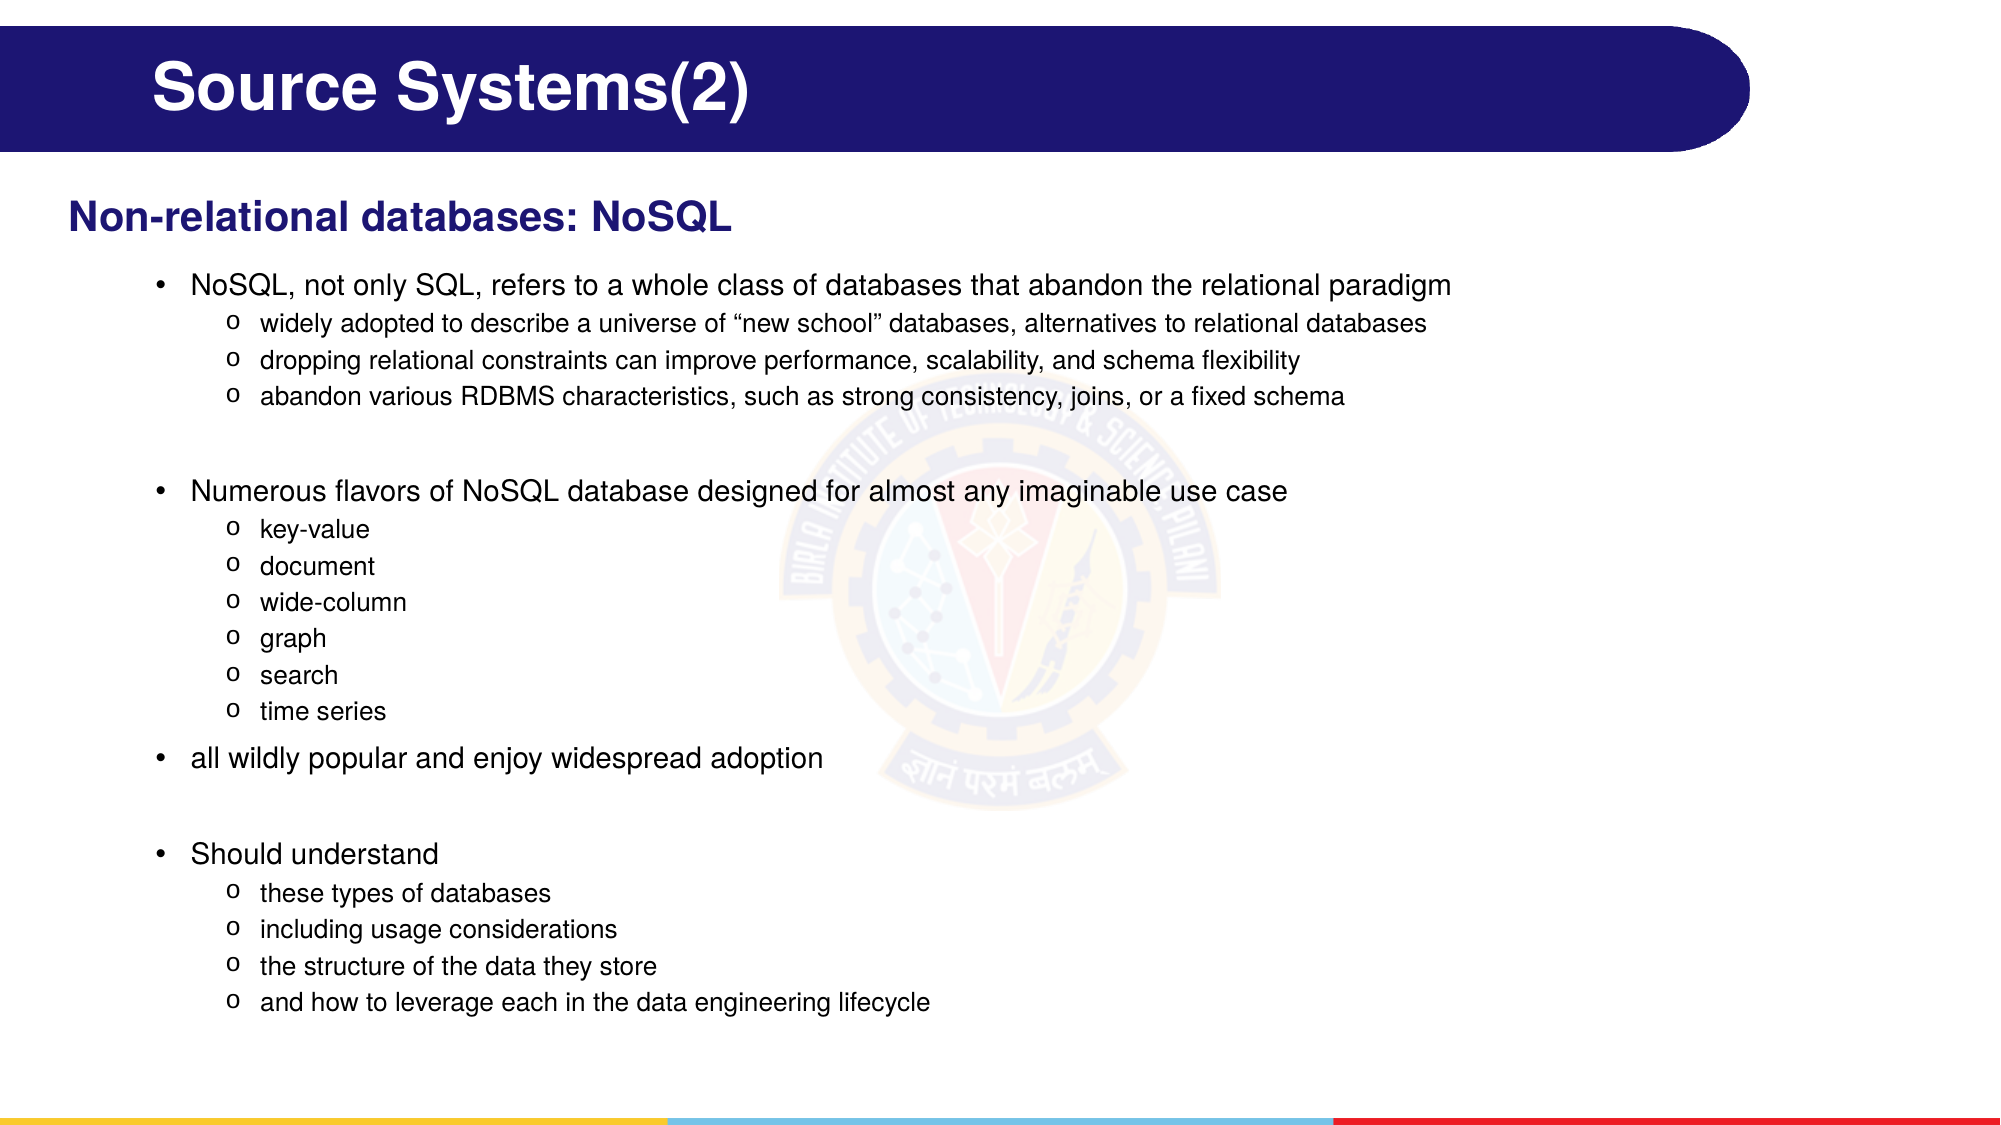

# Source Systems(2)
Non-relational databases: NoSQL
NoSQL, not only SQL, refers to a whole class of databases that abandon the relational paradigm
widely adopted to describe a universe of “new school” databases, alternatives to relational databases
dropping relational constraints can improve performance, scalability, and schema flexibility
abandon various RDBMS characteristics, such as strong consistency, joins, or a fixed schema

Numerous flavors of NoSQL database designed for almost any imaginable use case
key-value
document
wide-column
graph
search
time series
all wildly popular and enjoy widespread adoption

Should understand
these types of databases
including usage considerations
the structure of the data they store
and how to leverage each in the data engineering lifecycle